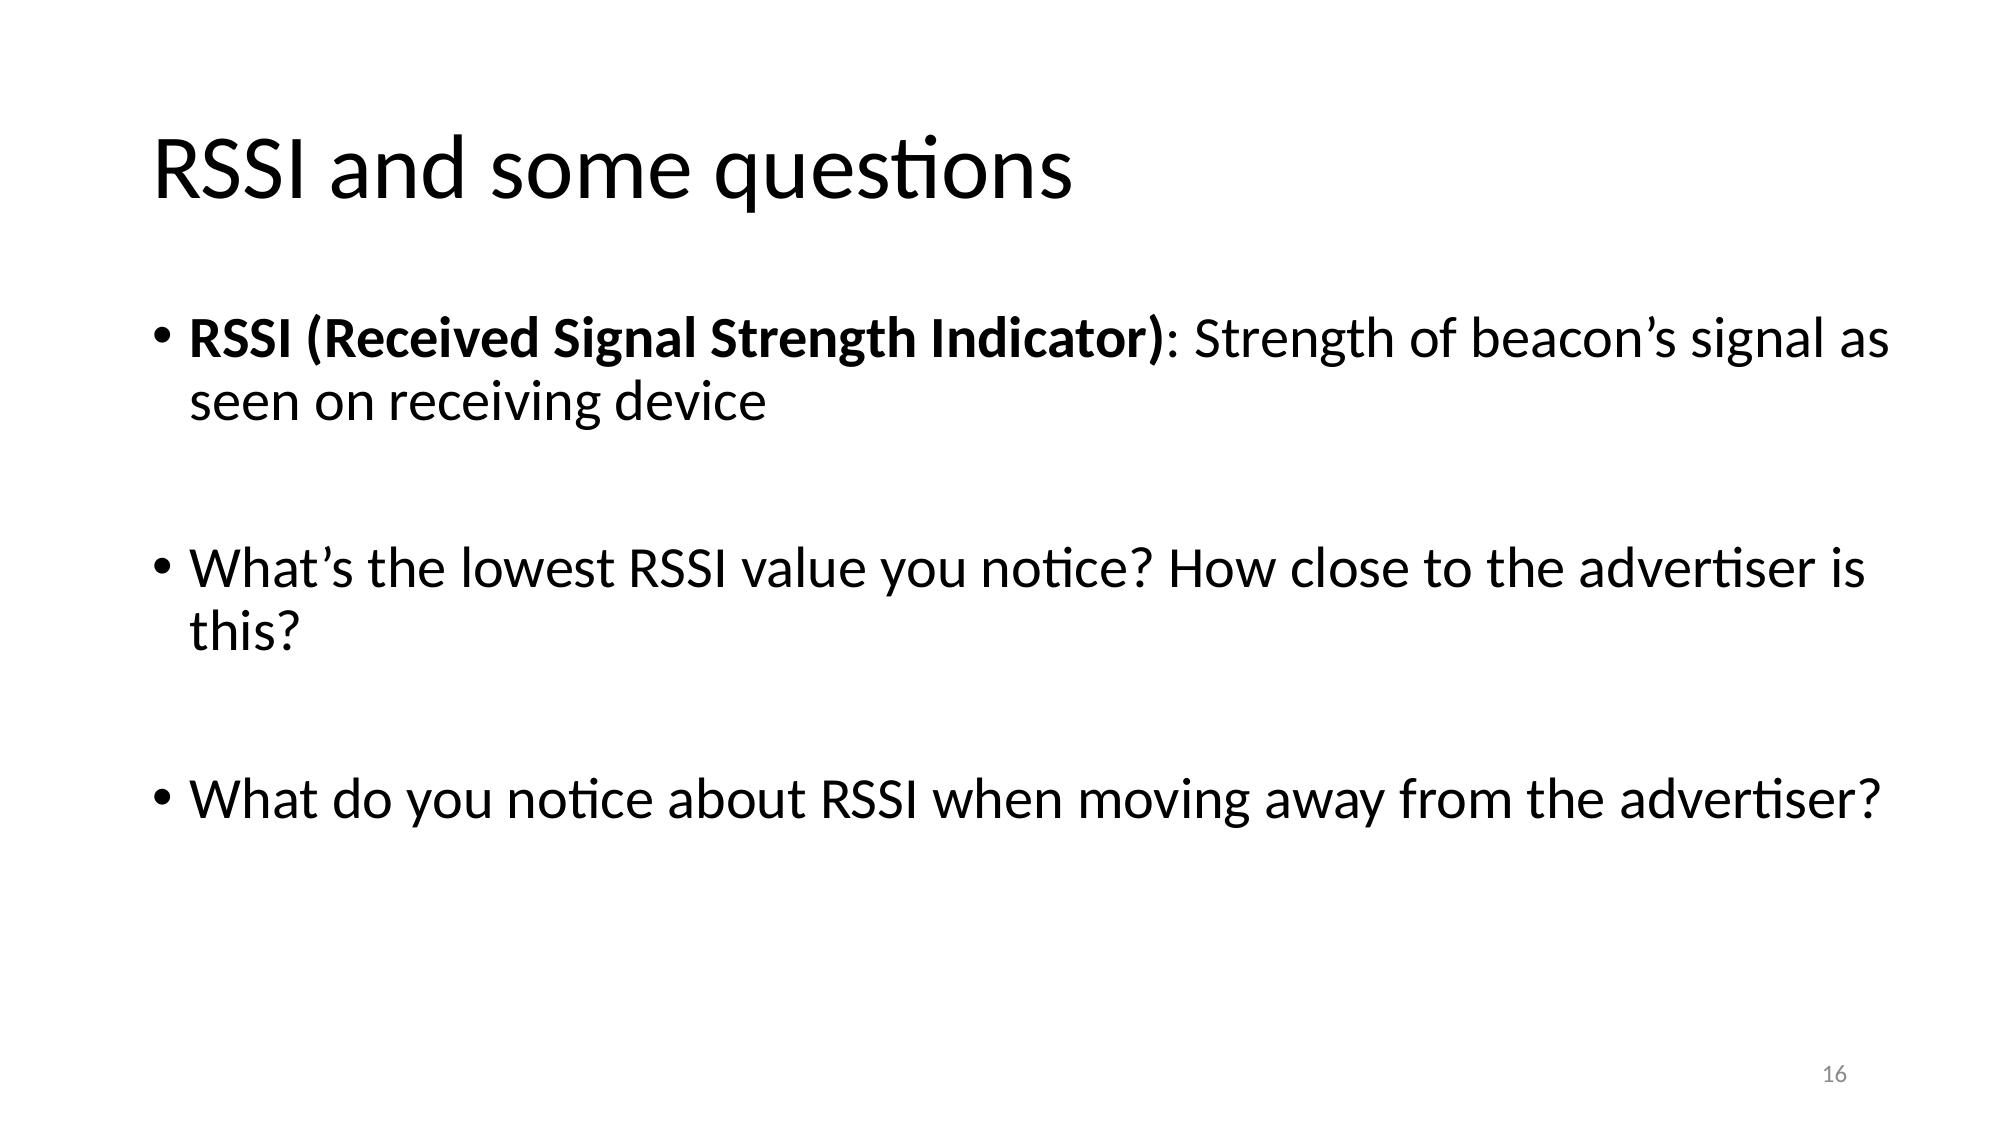

# RSSI and some questions
RSSI (Received Signal Strength Indicator): Strength of beacon’s signal as seen on receiving device

What’s the lowest RSSI value you notice? How close to the advertiser is this?

What do you notice about RSSI when moving away from the advertiser?

16